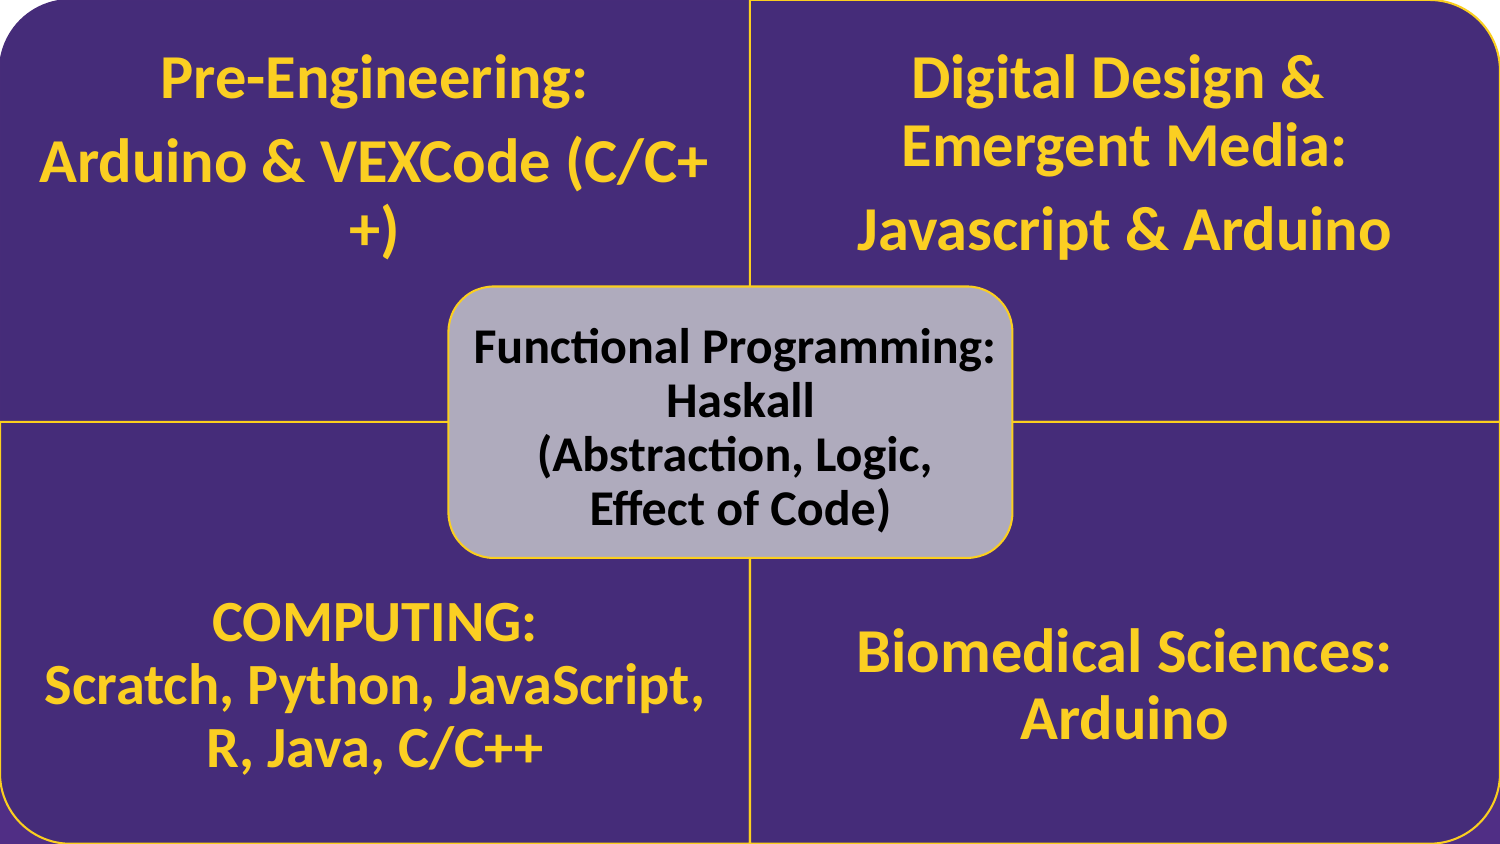

Pre-Engineering:
Arduino & VEXCode (C/C++)

Digital Design &
Emergent Media:
Javascript & Arduino

Functional Programming:
Haskall
(Abstraction, Logic,
Effect of Code)

COMPUTING:
Scratch, Python, JavaScript, R, Java, C/C++
Biomedical Sciences:
Arduino